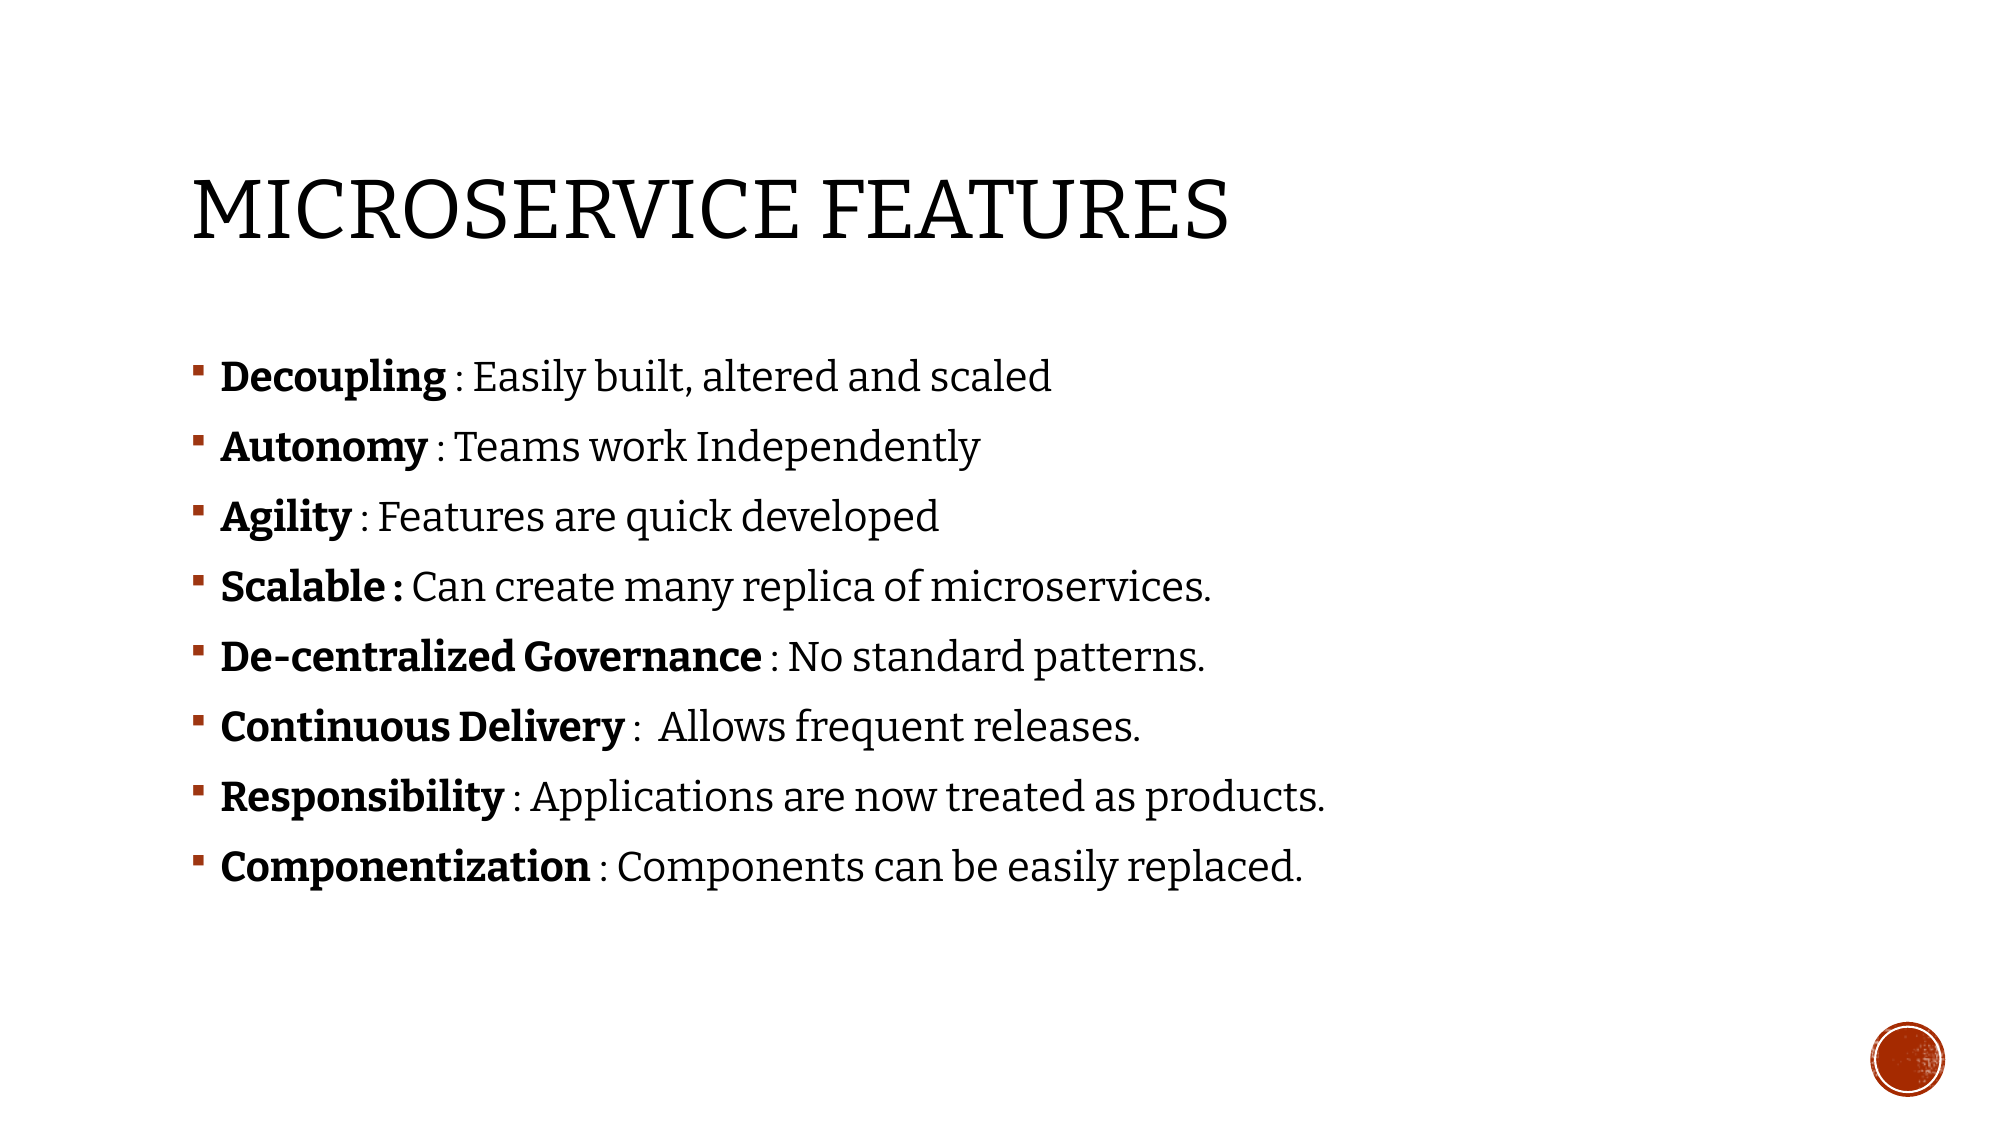

# Microservice Features
Decoupling : Easily built, altered and scaled
Autonomy : Teams work Independently
Agility : Features are quick developed
Scalable : Can create many replica of microservices.
De-centralized Governance : No standard patterns.
Continuous Delivery :  Allows frequent releases.
Responsibility : Applications are now treated as products.
Componentization : Components can be easily replaced.